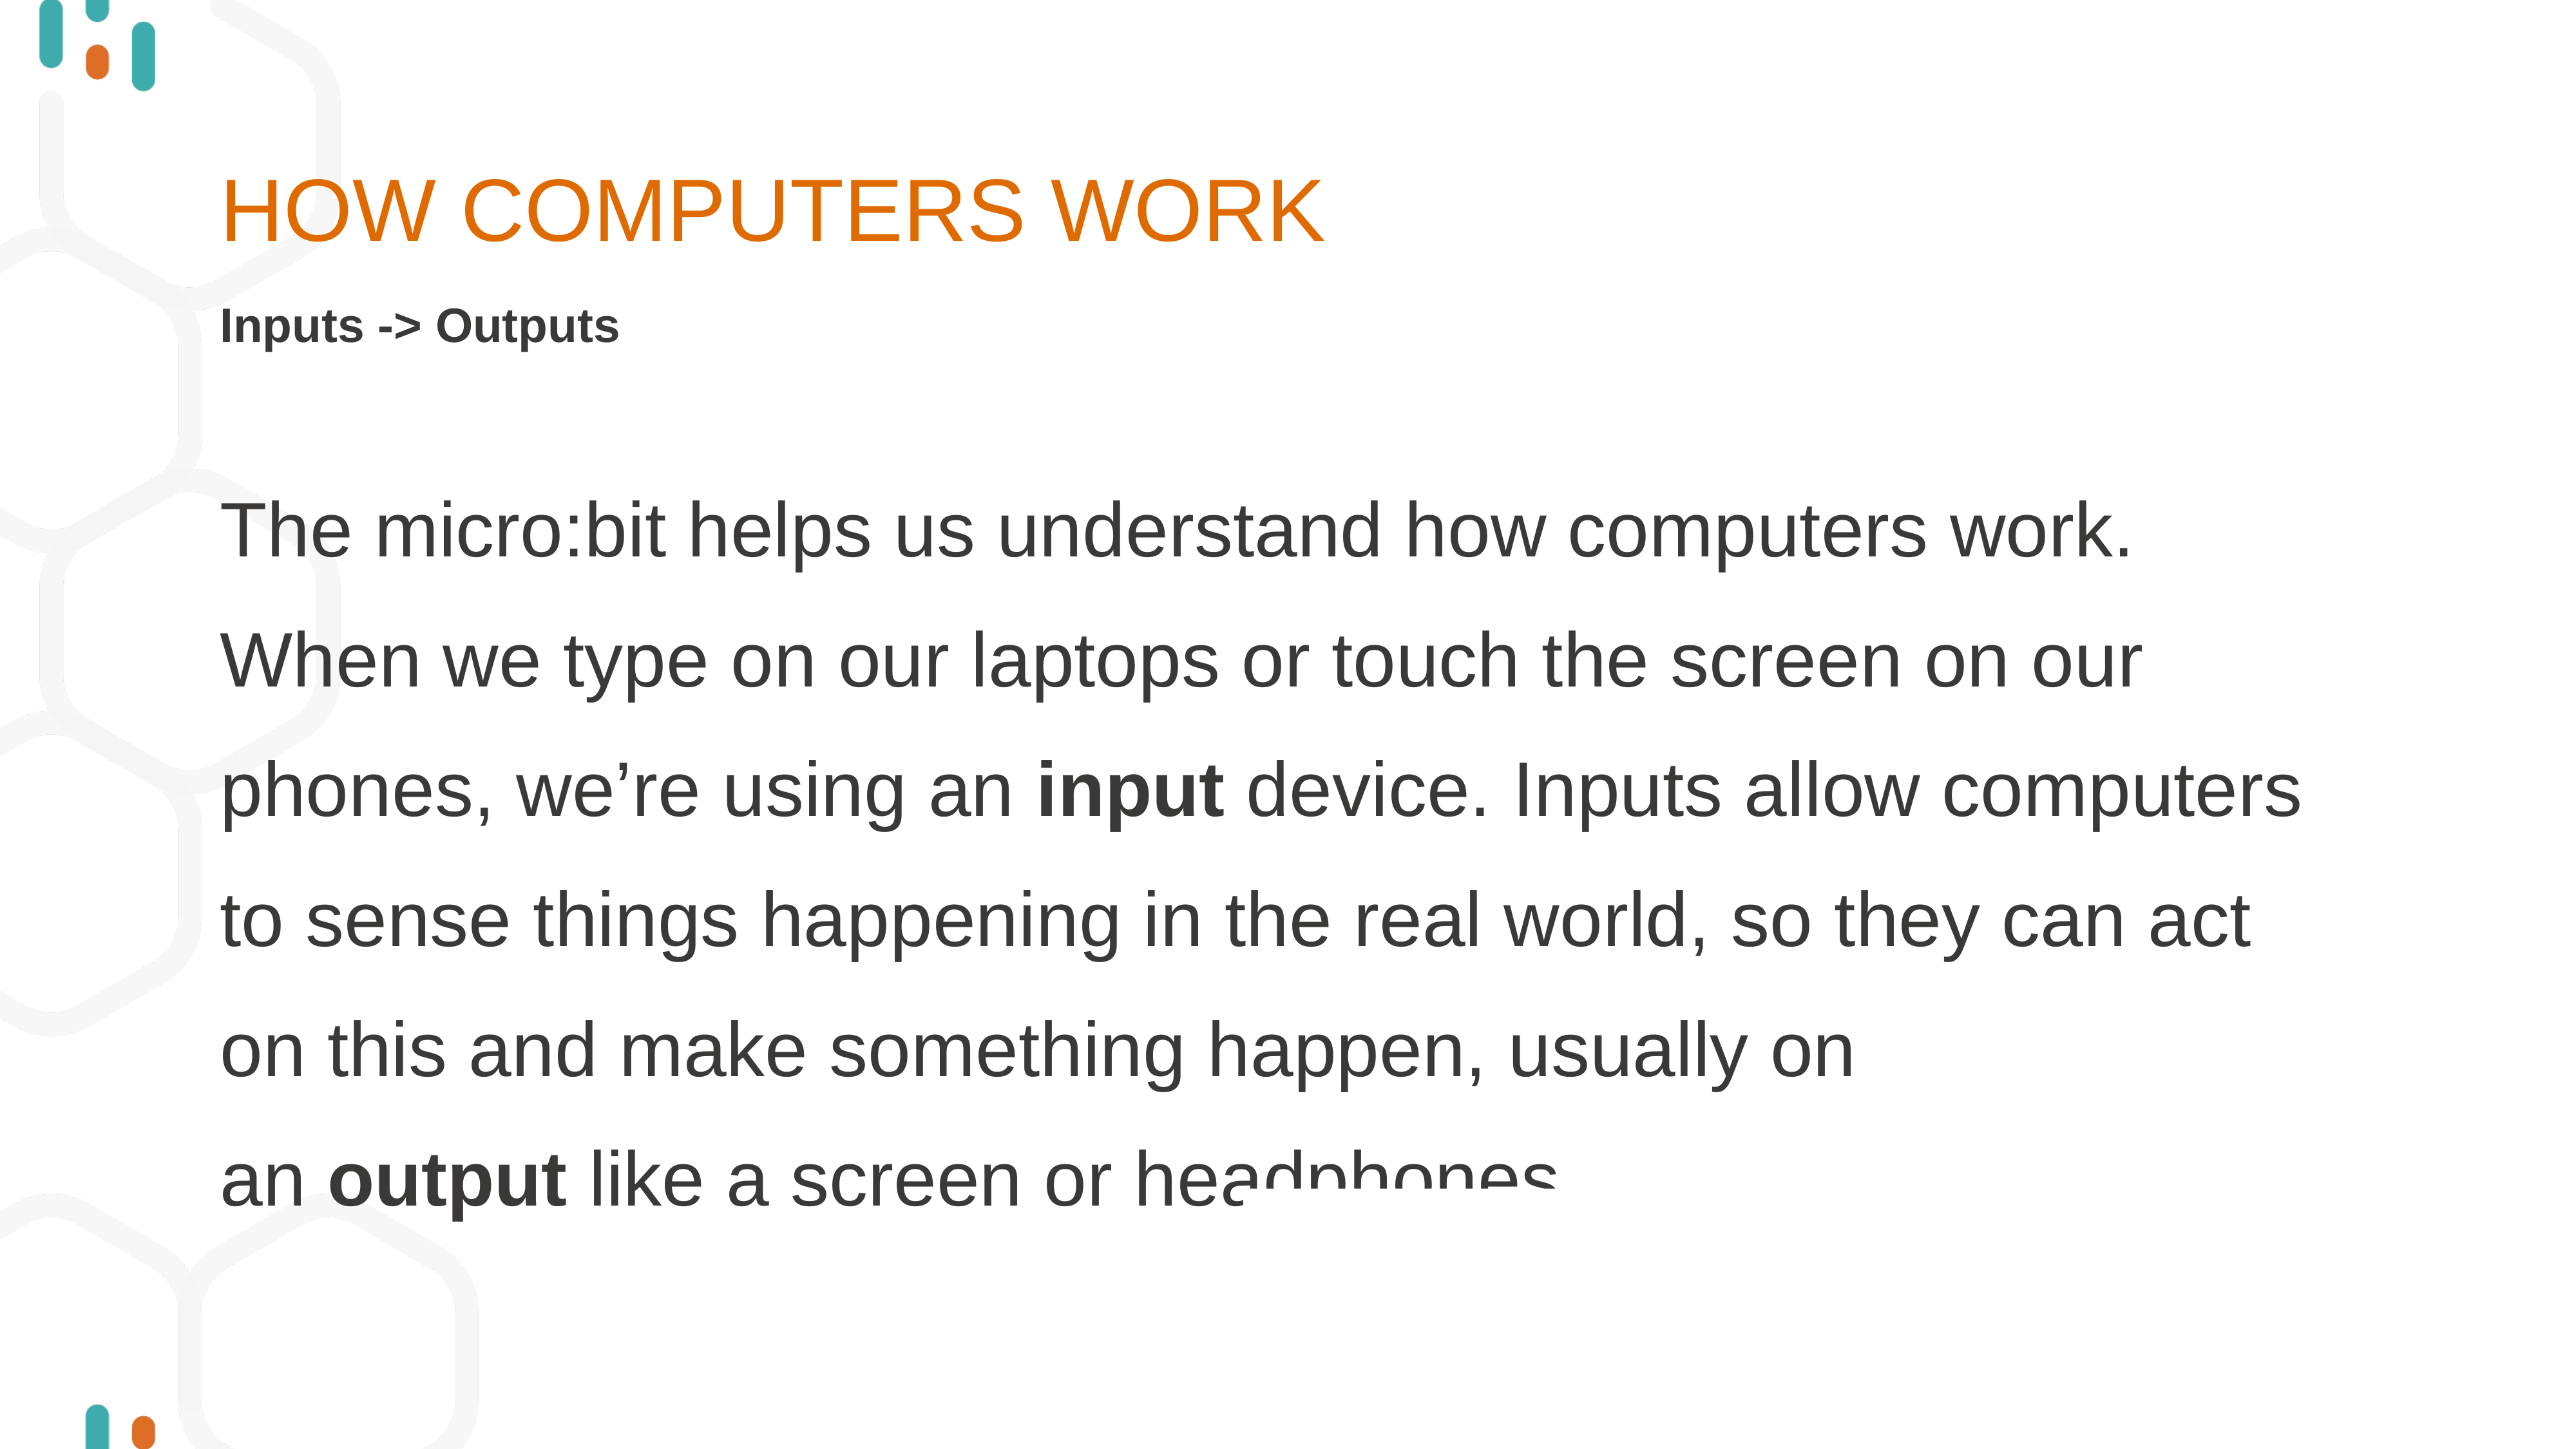

# HOW COMPUTERS WORK
Inputs -> Outputs
The micro:bit helps us understand how computers work. When we type on our laptops or touch the screen on our phones, we’re using an input device. Inputs allow computers to sense things happening in the real world, so they can act on this and make something happen, usually on an output like a screen or headphones.